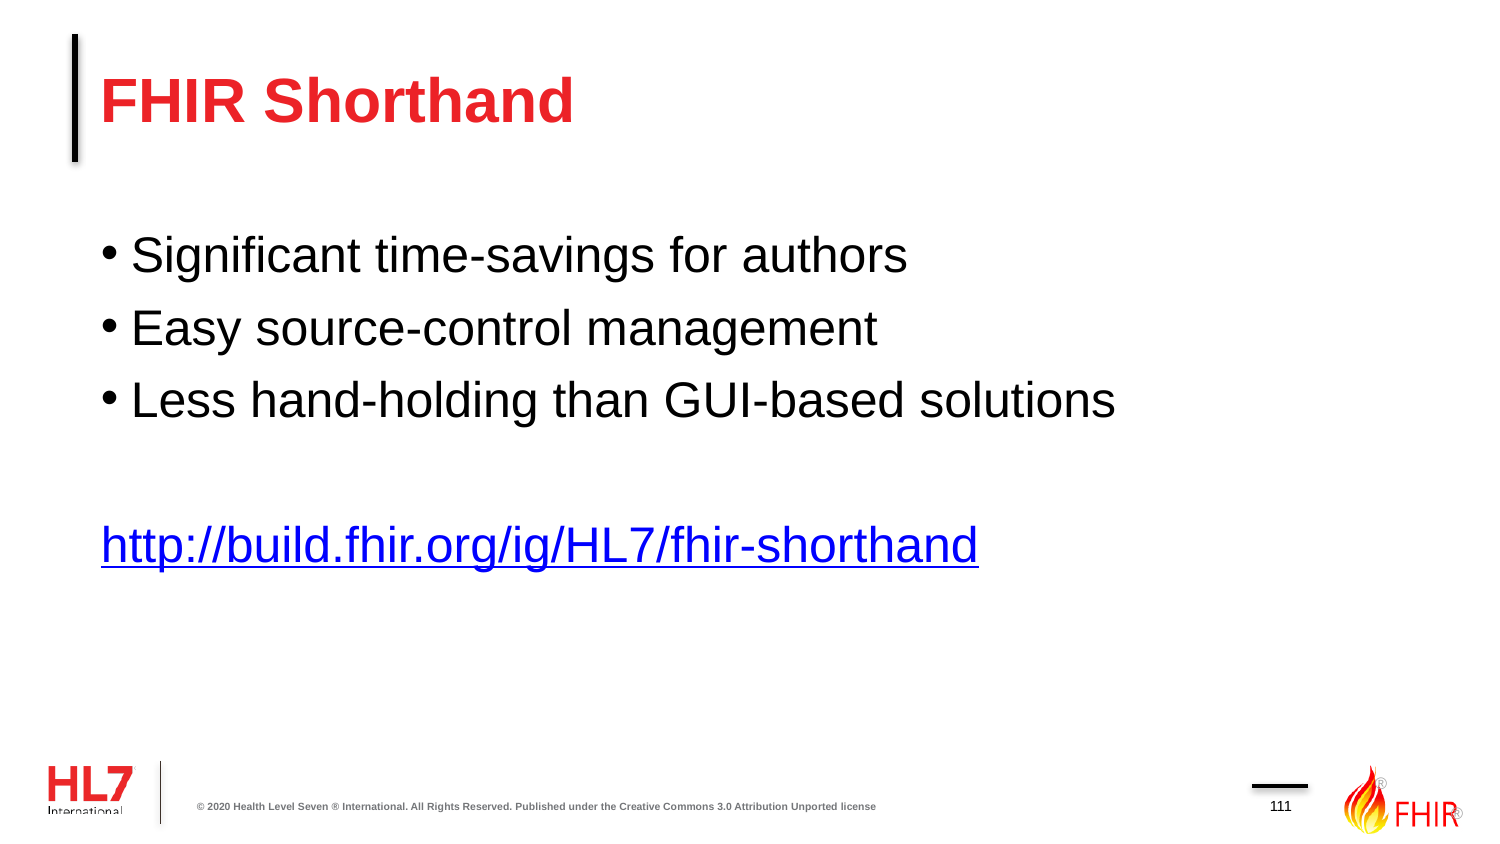

# FHIR Shorthand
Significant time-savings for authors
Easy source-control management
Less hand-holding than GUI-based solutions

http://build.fhir.org/ig/HL7/fhir-shorthand

111
© 2020 Health Level Seven ® International. All Rights Reserved. Published under the Creative Commons 3.0 Attribution Unported license